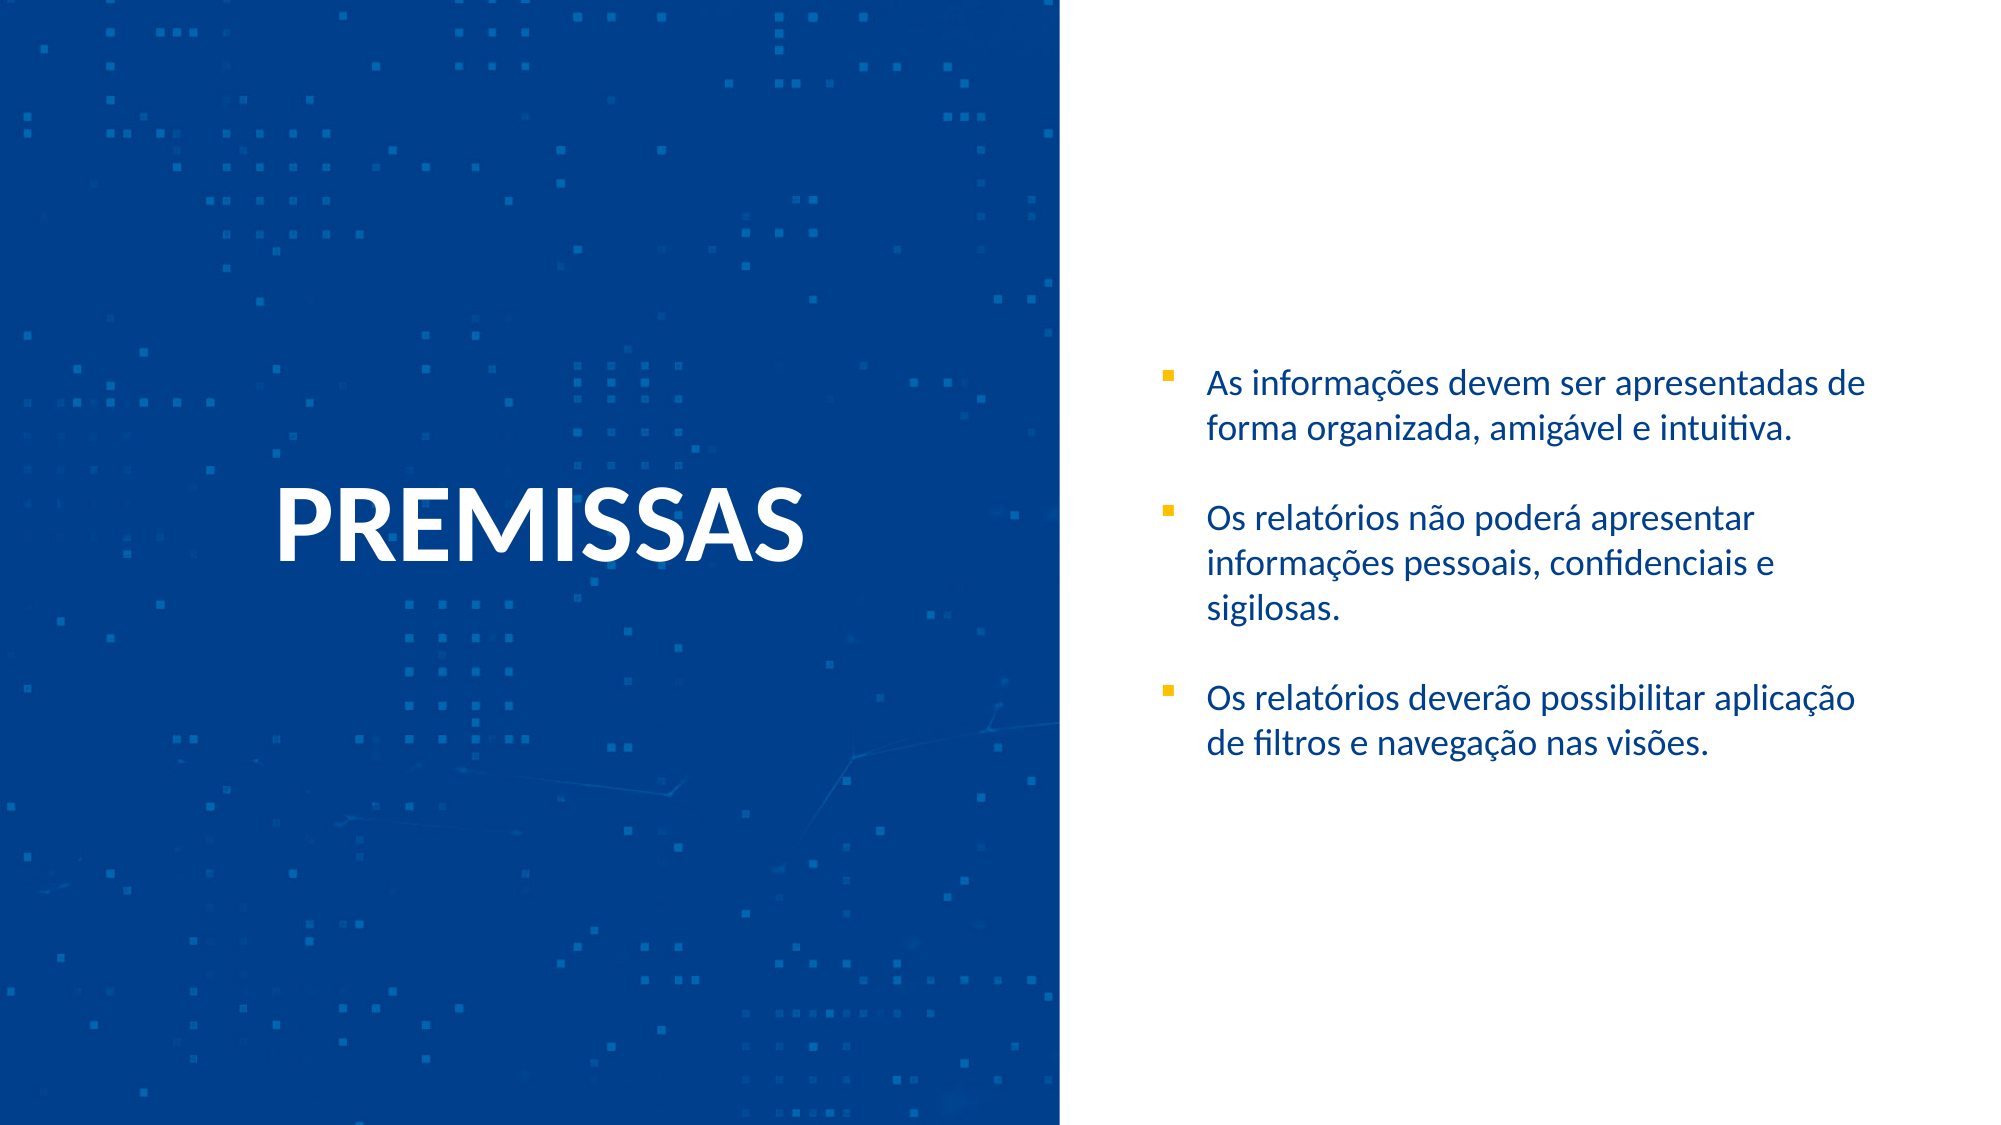

As informações devem ser apresentadas de forma organizada, amigável e intuitiva.

Os relatórios não poderá apresentar informações pessoais, confidenciais e sigilosas.

Os relatórios deverão possibilitar aplicação de filtros e navegação nas visões.
PREMISSAS